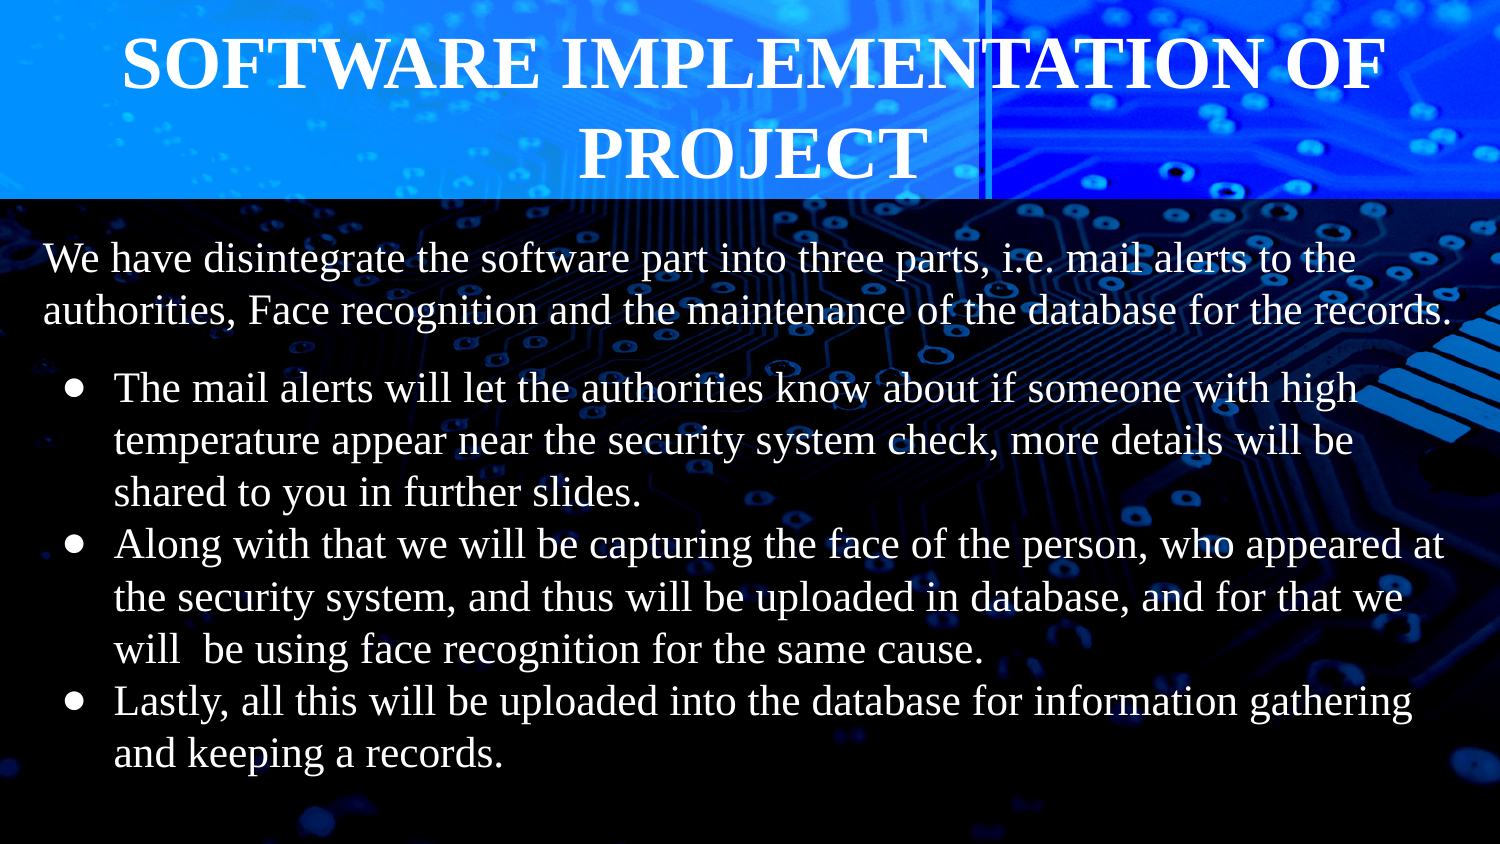

# SOFTWARE IMPLEMENTATION OF PROJECT
We have disintegrate the software part into three parts, i.e. mail alerts to the authorities, Face recognition and the maintenance of the database for the records.
The mail alerts will let the authorities know about if someone with high temperature appear near the security system check, more details will be shared to you in further slides.
Along with that we will be capturing the face of the person, who appeared at the security system, and thus will be uploaded in database, and for that we will  be using face recognition for the same cause.
Lastly, all this will be uploaded into the database for information gathering and keeping a records.